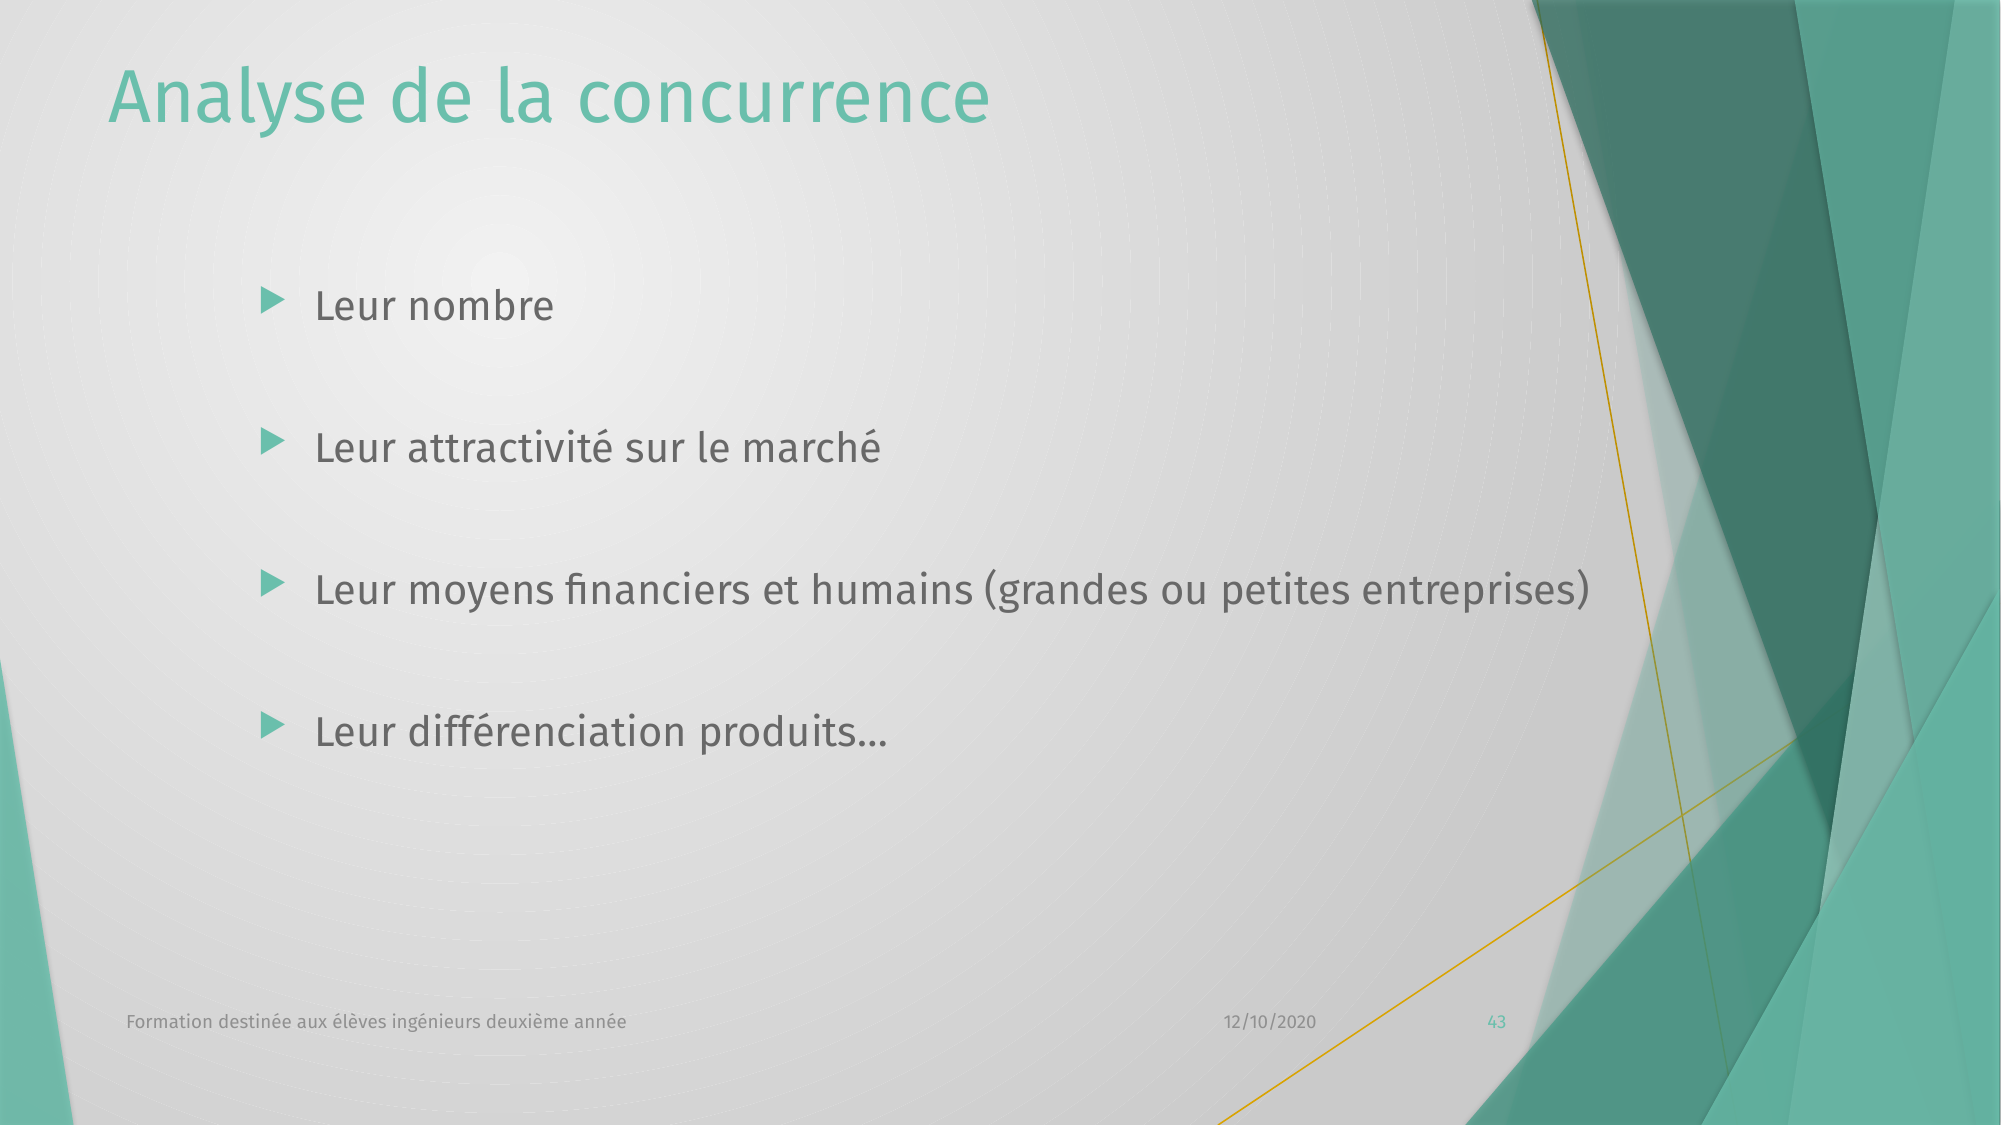

# Analyse de la concurrence
Leur nombre

Leur attractivité sur le marché

Leur moyens financiers et humains (grandes ou petites entreprises)

Leur différenciation produits…
Formation destinée aux élèves ingénieurs deuxième année
12/10/2020
43